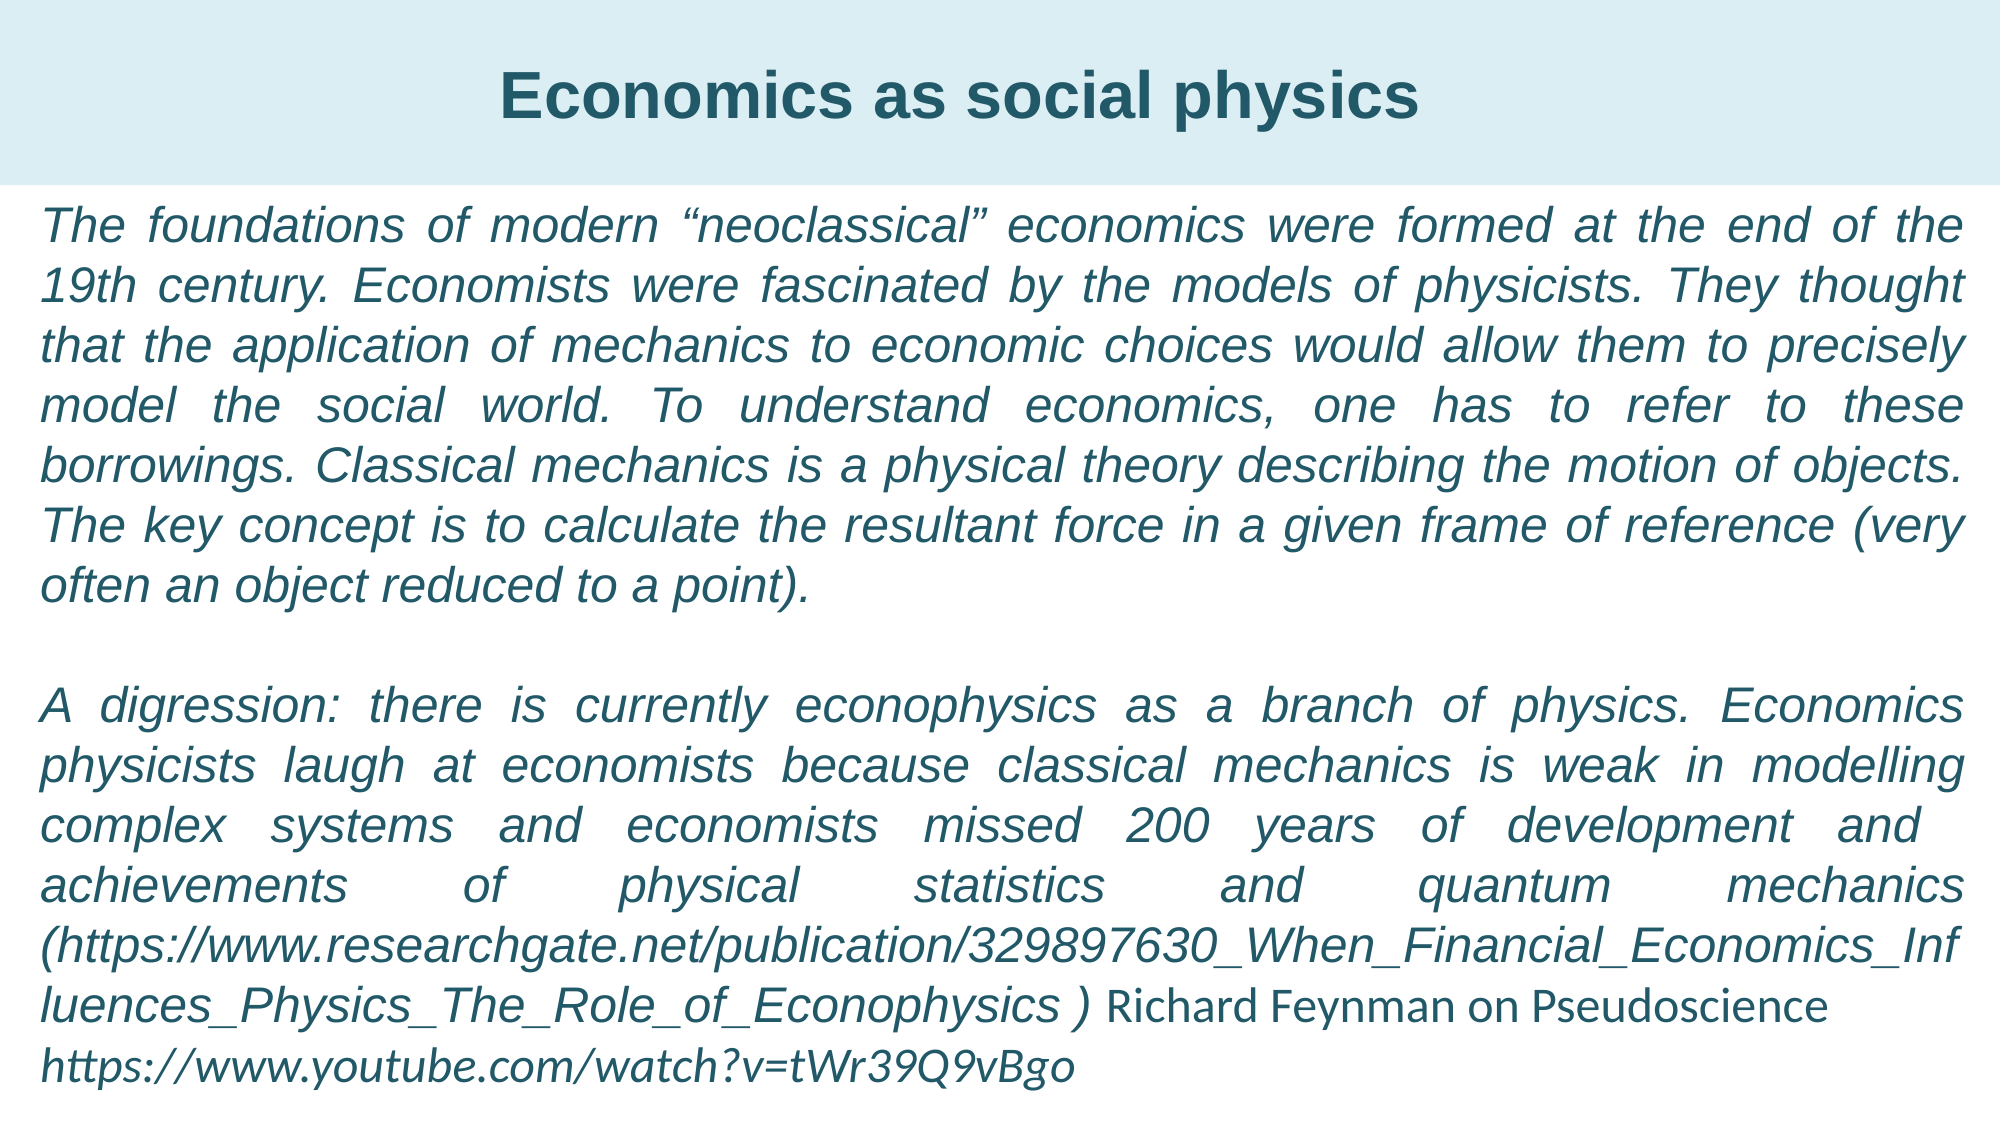

# Economics as social physics
The foundations of modern “neoclassical” economics were formed at the end of the 19th century. Economists were fascinated by the models of physicists. They thought that the application of mechanics to economic choices would allow them to precisely model the social world. To understand economics, one has to refer to these borrowings. Classical mechanics is a physical theory describing the motion of objects. The key concept is to calculate the resultant force in a given frame of reference (very often an object reduced to a point).

A digression: there is currently econophysics as a branch of physics. Economics physicists laugh at economists because classical mechanics is weak in modelling complex systems and economists missed 200 years of development and  achievements of physical statistics and quantum mechanics (https://www.researchgate.net/publication/329897630_When_Financial_Economics_Influences_Physics_The_Role_of_Econophysics ) Richard Feynman on Pseudoscience
https://www.youtube.com/watch?v=tWr39Q9vBgo